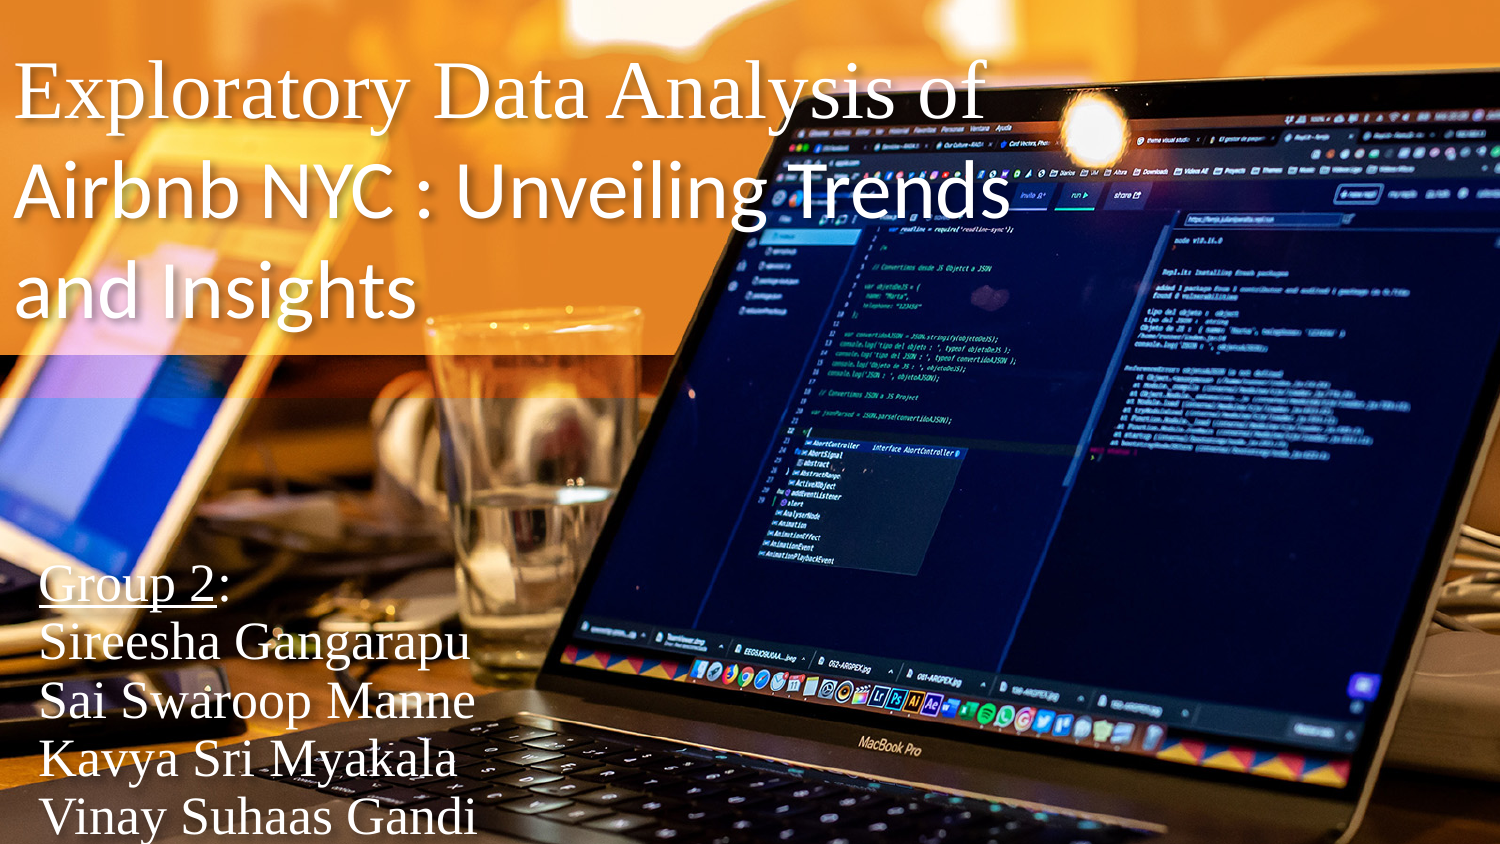

# Exploratory Data Analysis of Airbnb NYC : Unveiling Trends and Insights
Group 2:
Sireesha Gangarapu
Sai Swaroop Manne
Kavya Sri Myakala
Vinay Suhaas Gandi